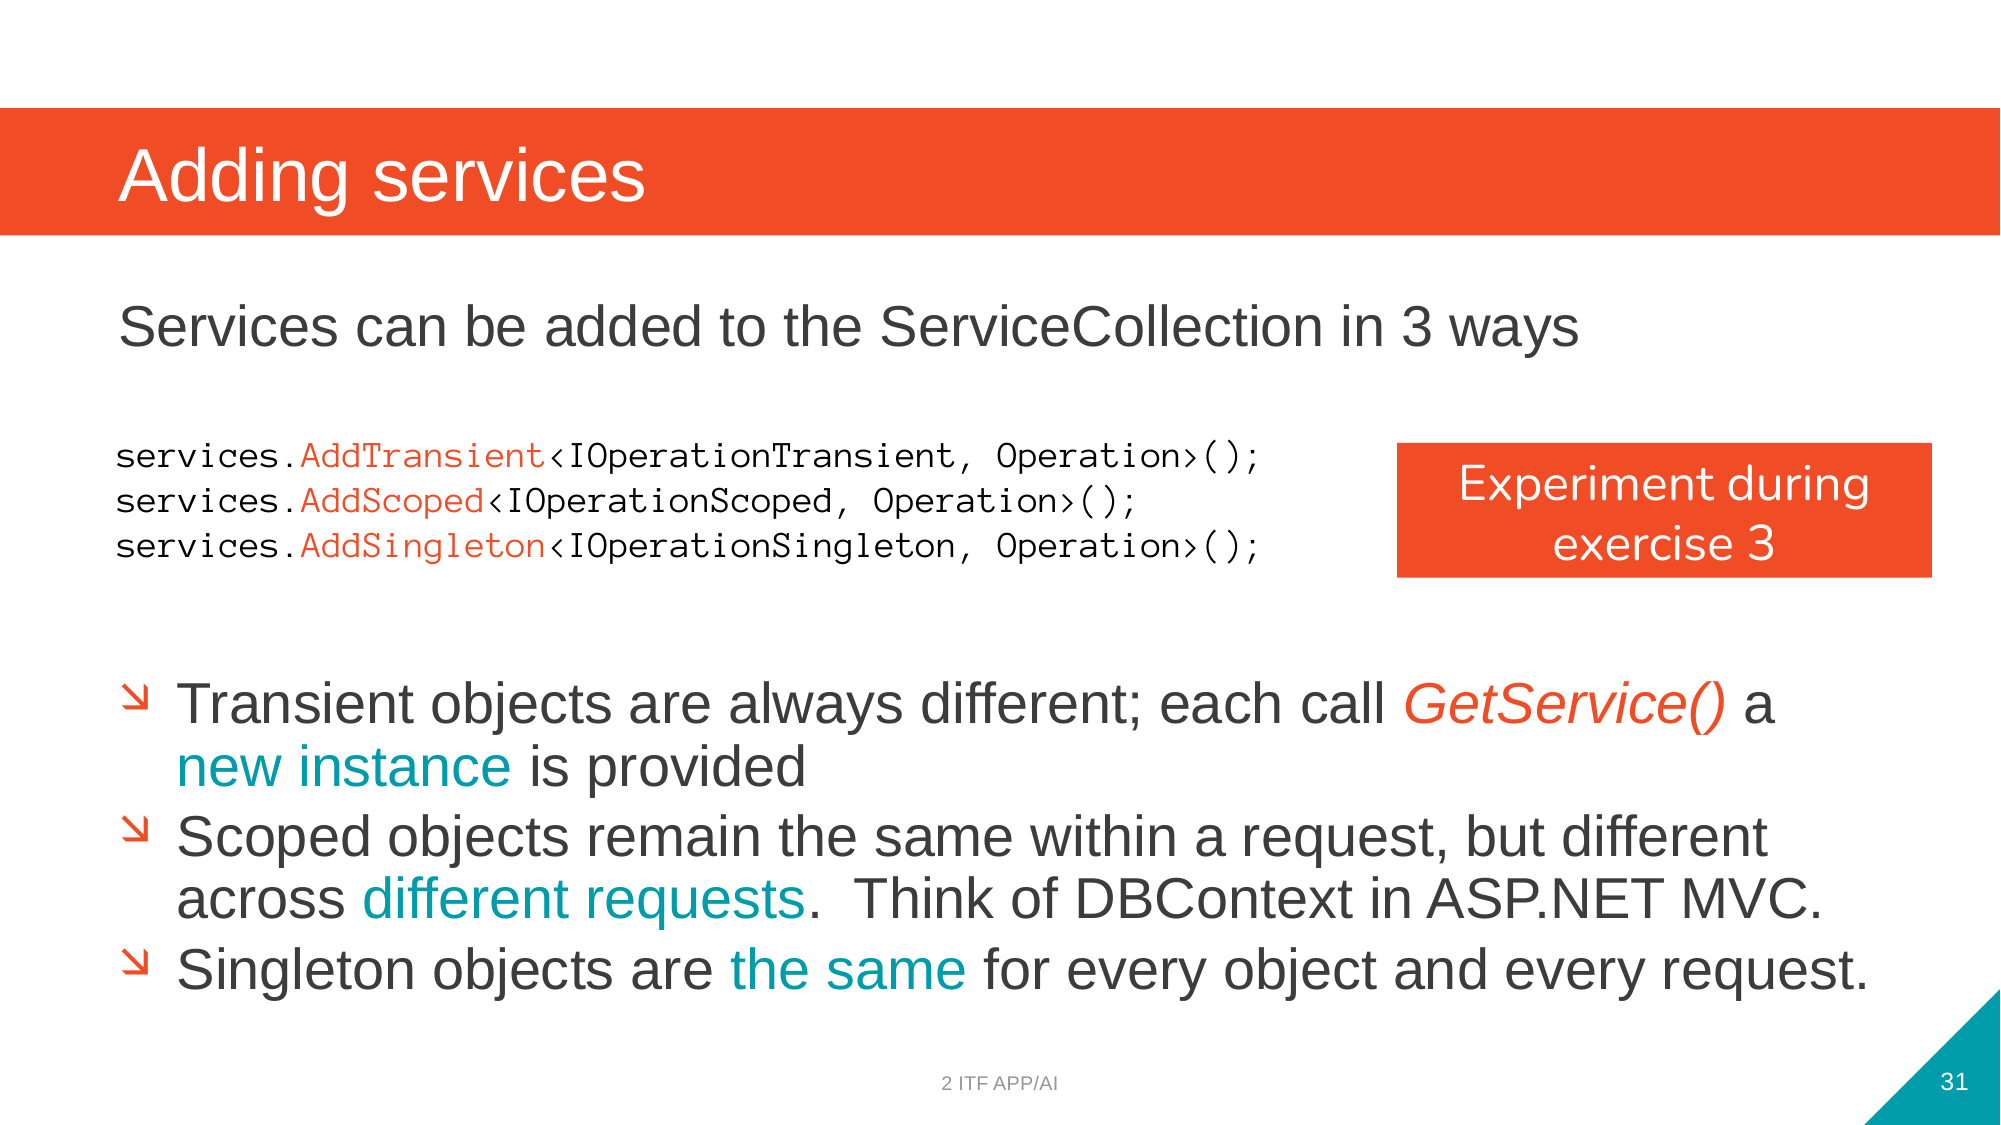

# Adding services
Services can be added to the ServiceCollection in 3 ways

Transient objects are always different; each call GetService() a new instance is provided
Scoped objects remain the same within a request, but different across different requests.  Think of DBContext in ASP.NET MVC.
Singleton objects are the same for every object and every request.

services.AddTransient<IOperationTransient, Operation>();
services.AddScoped<IOperationScoped, Operation>();
services.AddSingleton<IOperationSingleton, Operation>();
Experiment during exercise 3
31
2 ITF APP/AI